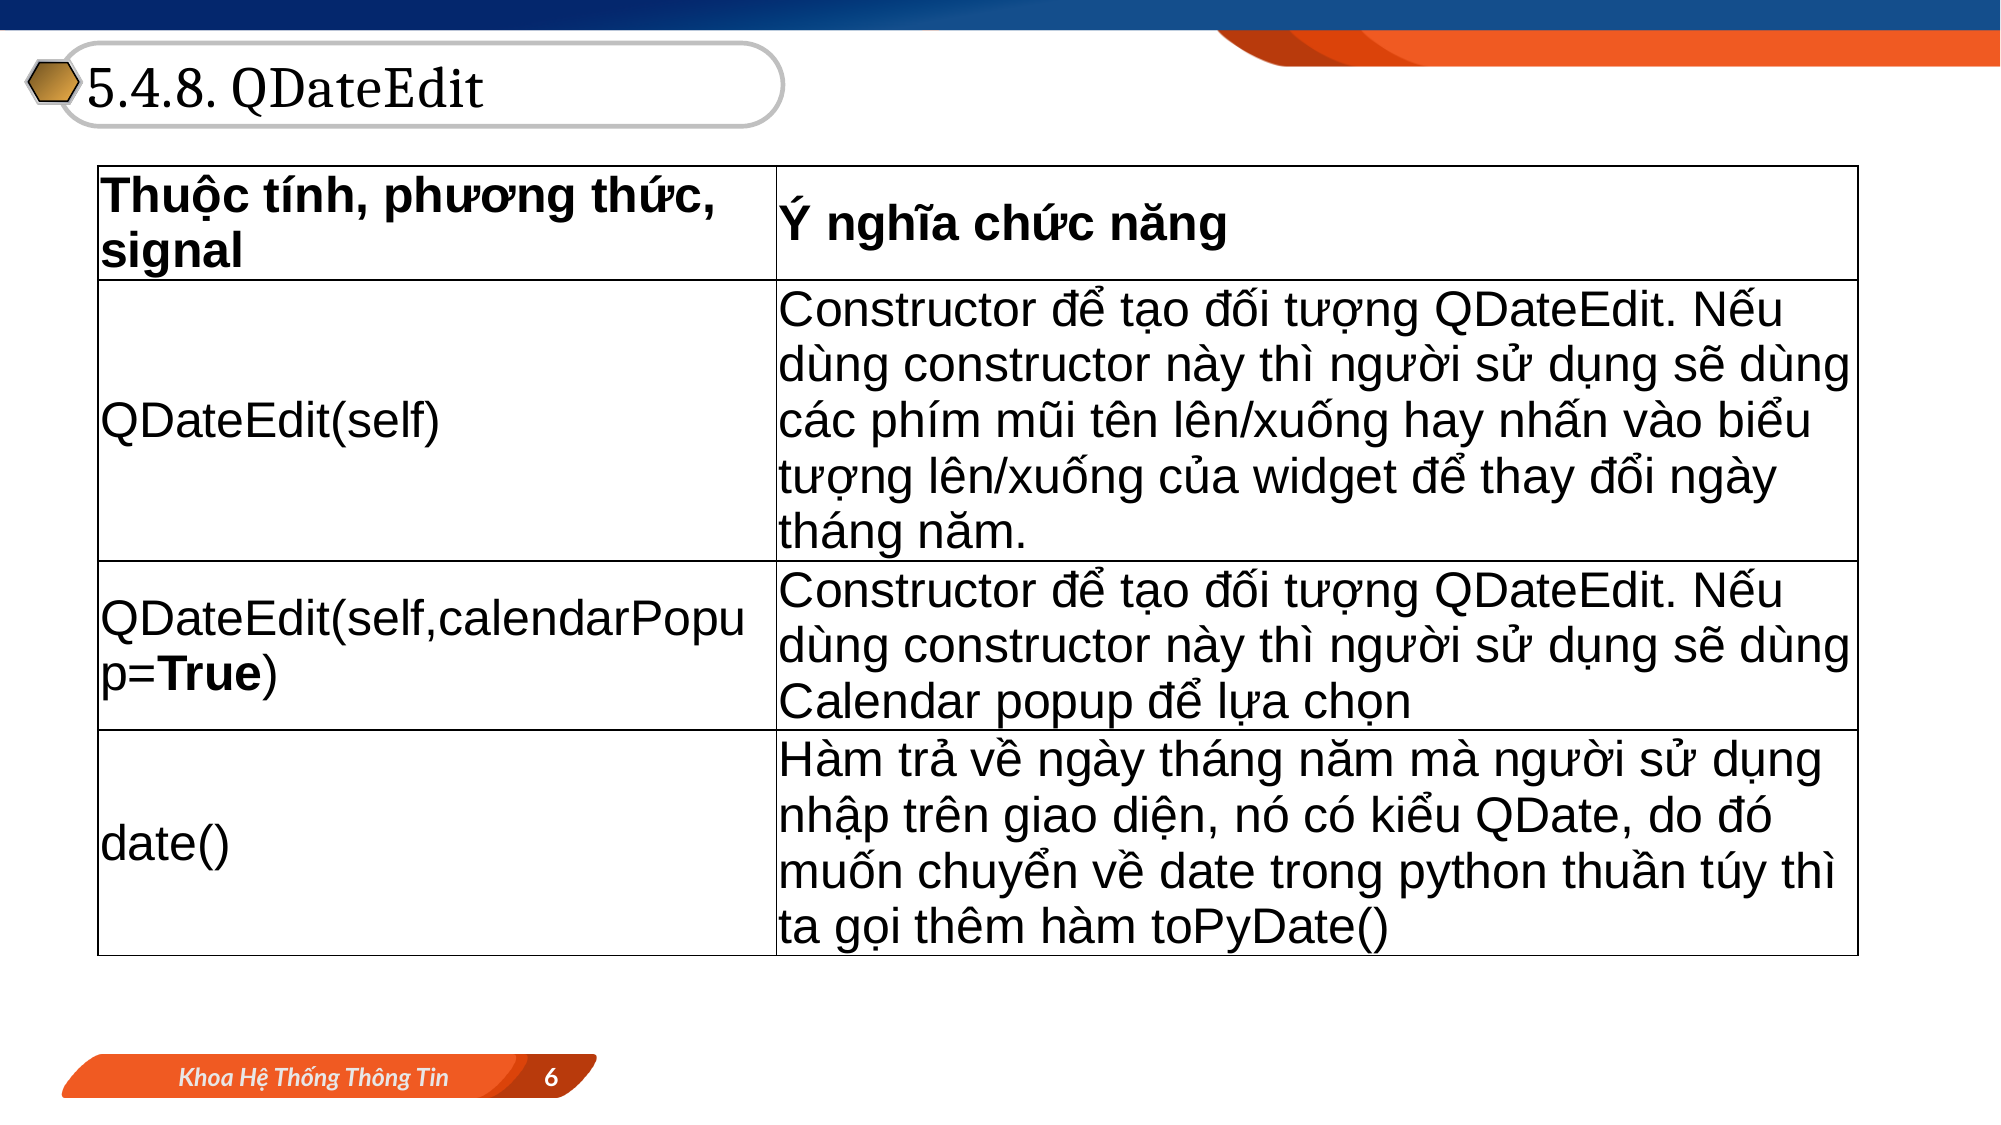

5.4.8. QDateEdit

| Thuộc tính, phương thức, signal | Ý nghĩa chức năng |
| --- | --- |
| QDateEdit(self) | Constructor để tạo đối tượng QDateEdit. Nếu dùng constructor này thì người sử dụng sẽ dùng các phím mũi tên lên/xuống hay nhấn vào biểu tượng lên/xuống của widget để thay đổi ngày tháng năm. |
| QDateEdit(self,calendarPopup=True) | Constructor để tạo đối tượng QDateEdit. Nếu dùng constructor này thì người sử dụng sẽ dùng Calendar popup để lựa chọn |
| date() | Hàm trả về ngày tháng năm mà người sử dụng nhập trên giao diện, nó có kiểu QDate, do đó muốn chuyển về date trong python thuần túy thì ta gọi thêm hàm toPyDate() |
6
Khoa Hệ Thống Thông Tin